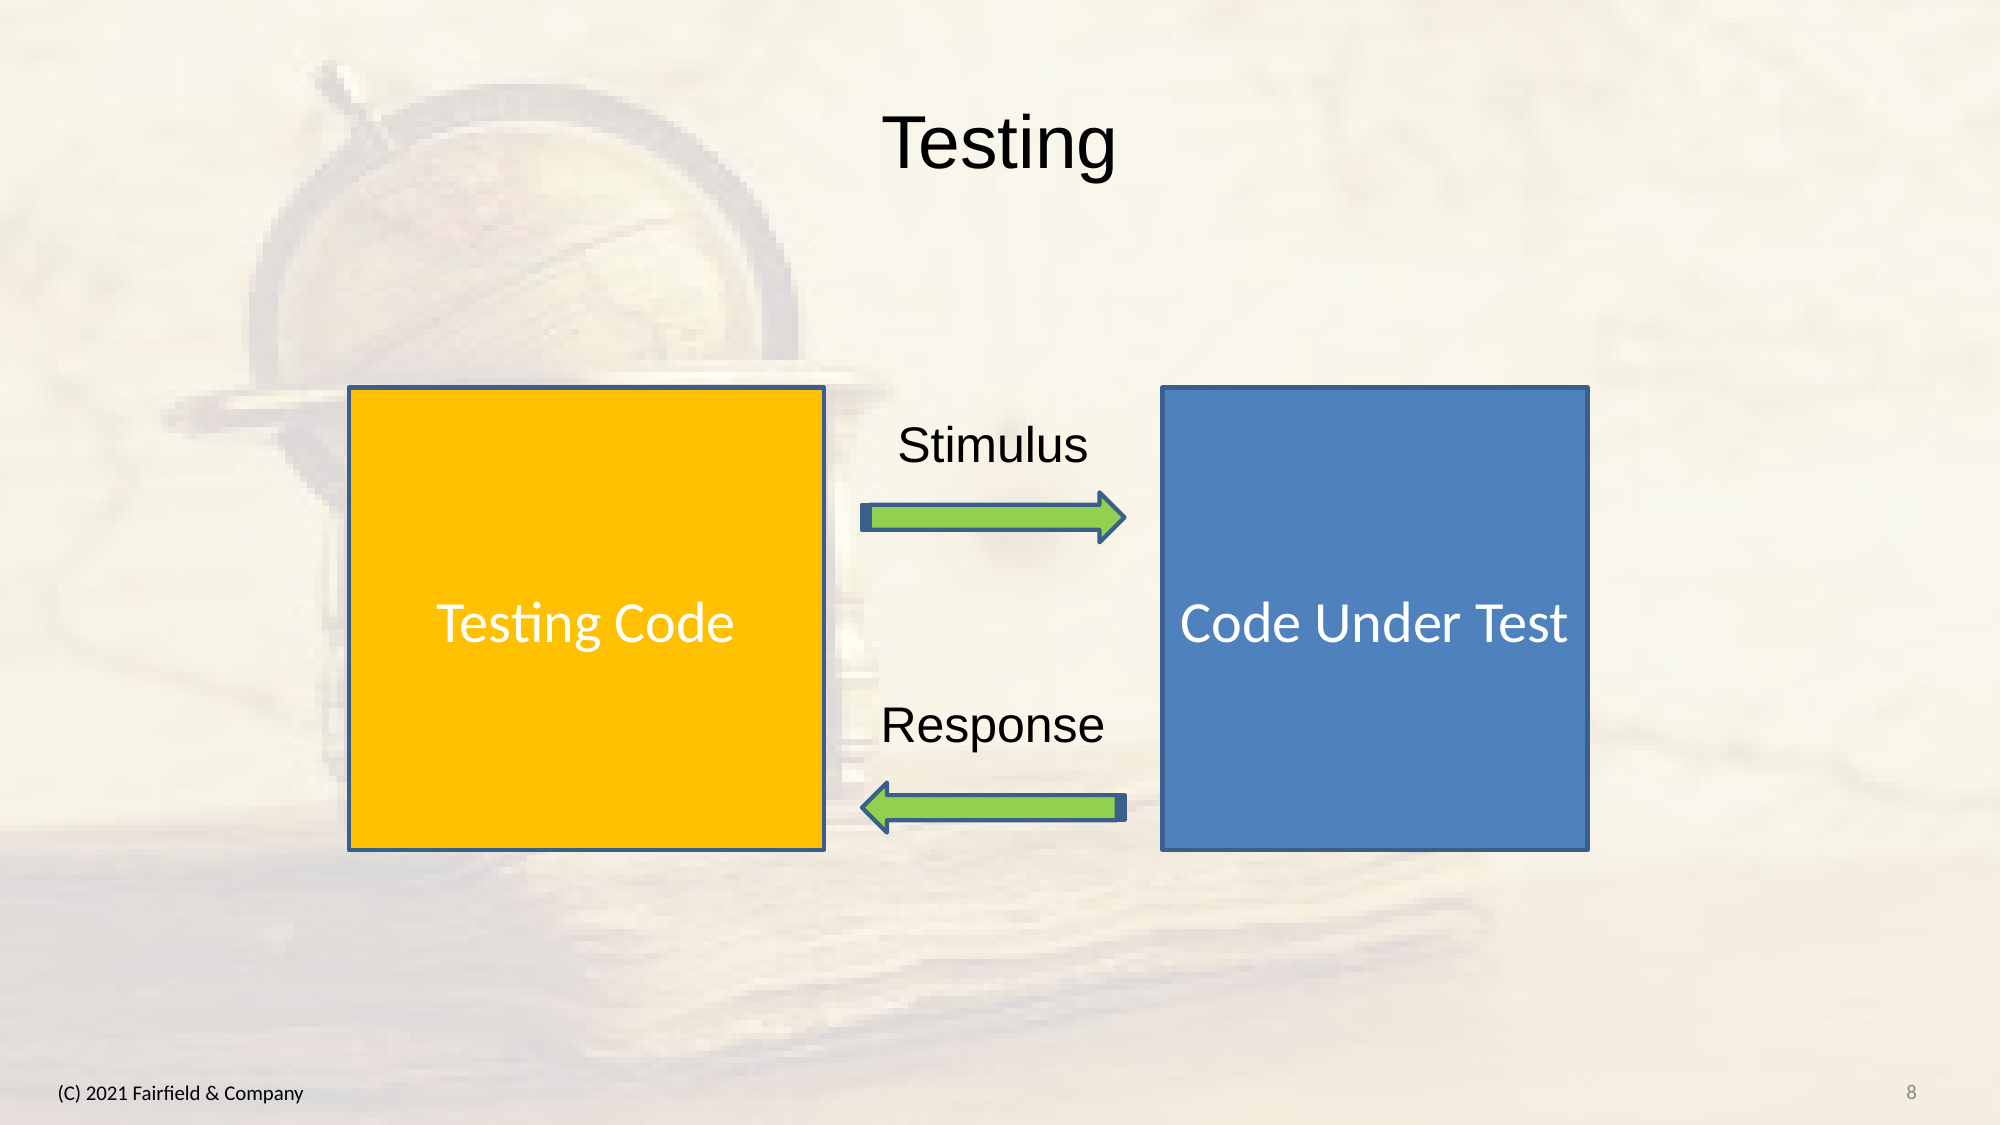

# Testing
Testing Code
Code Under Test
Stimulus

Response

8
(C) 2021 Fairfield & Company